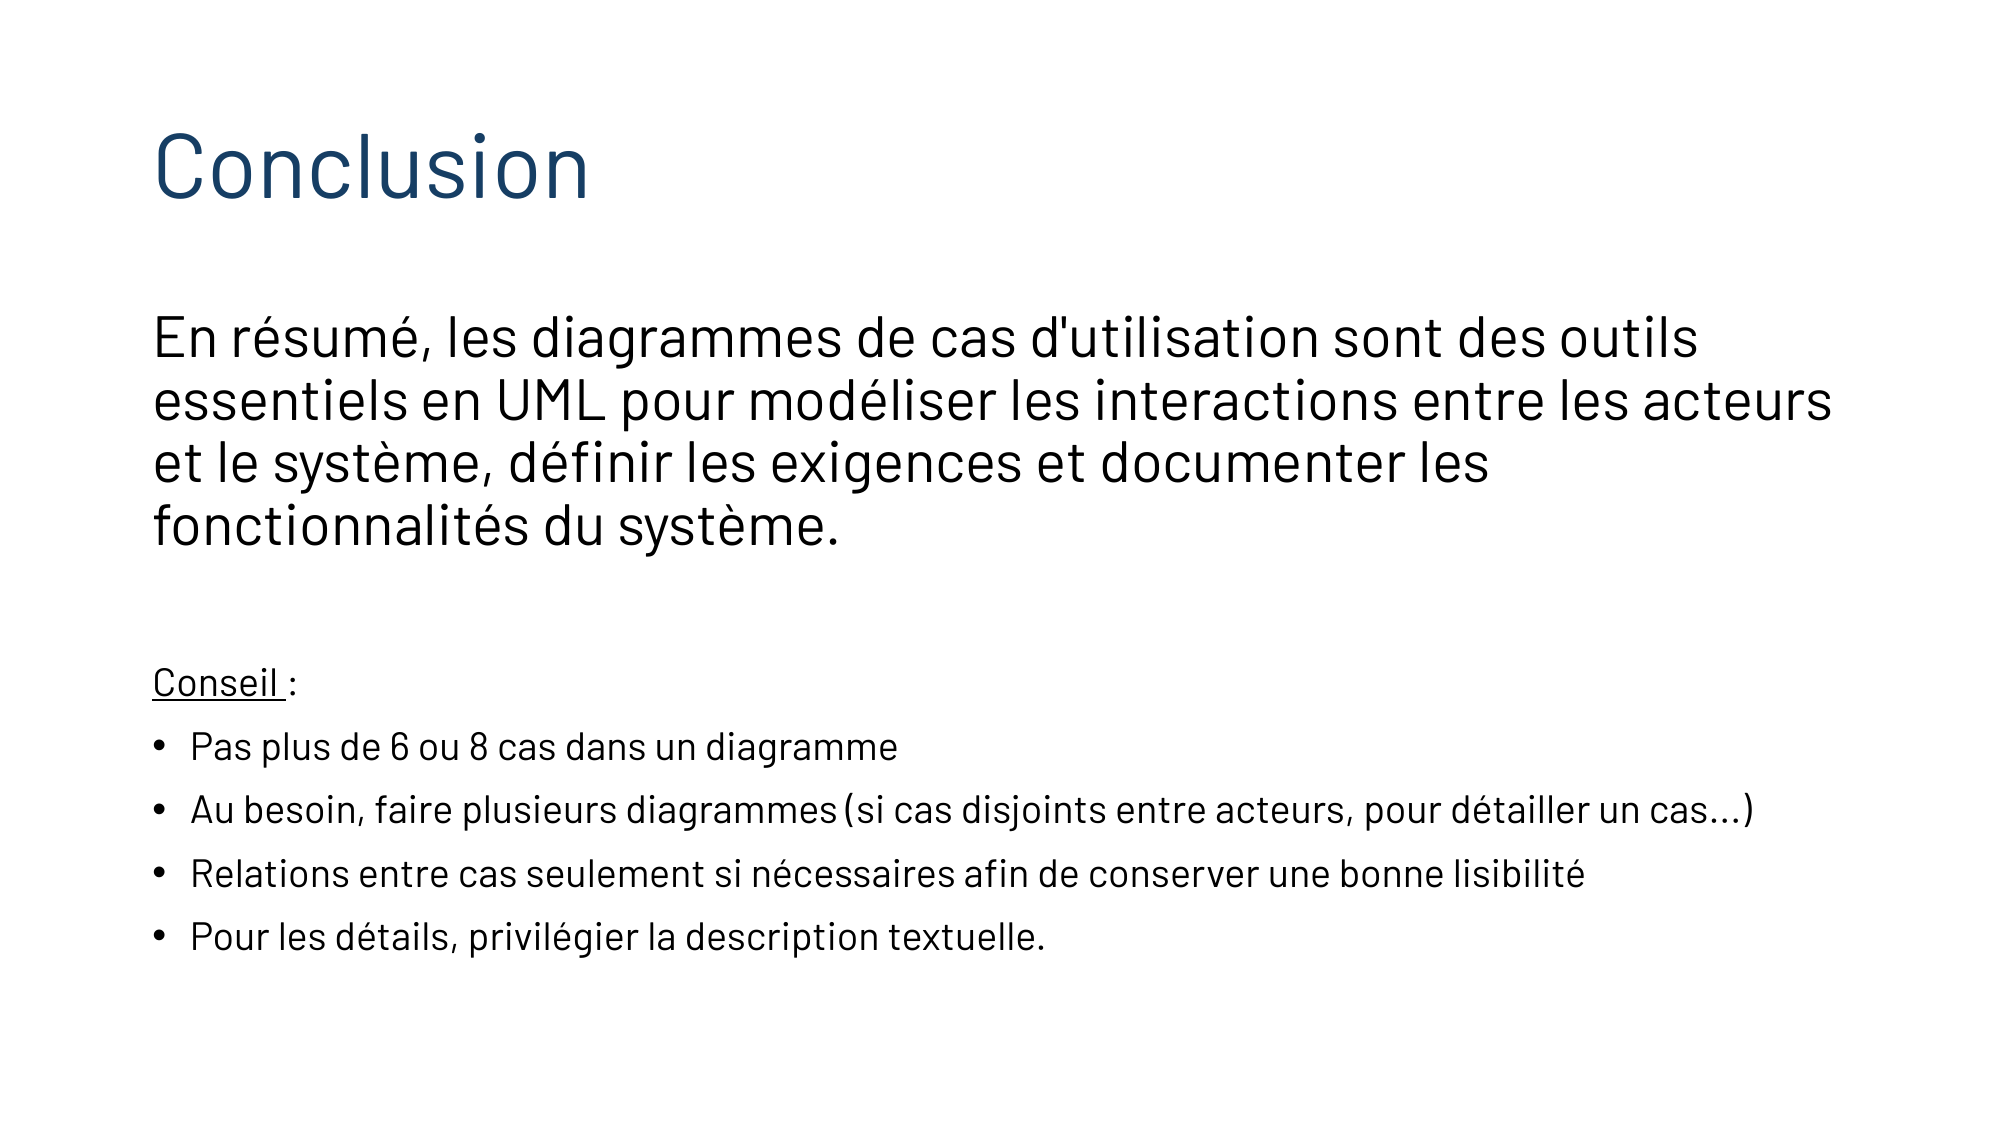

# Conclusion
En résumé, les diagrammes de cas d'utilisation sont des outils essentiels en UML pour modéliser les interactions entre les acteurs et le système, définir les exigences et documenter les fonctionnalités du système.

Conseil :
Pas plus de 6 ou 8 cas dans un diagramme
Au besoin, faire plusieurs diagrammes (si cas disjoints entre acteurs, pour détailler un cas...)
Relations entre cas seulement si nécessaires afin de conserver une bonne lisibilité
Pour les détails, privilégier la description textuelle.